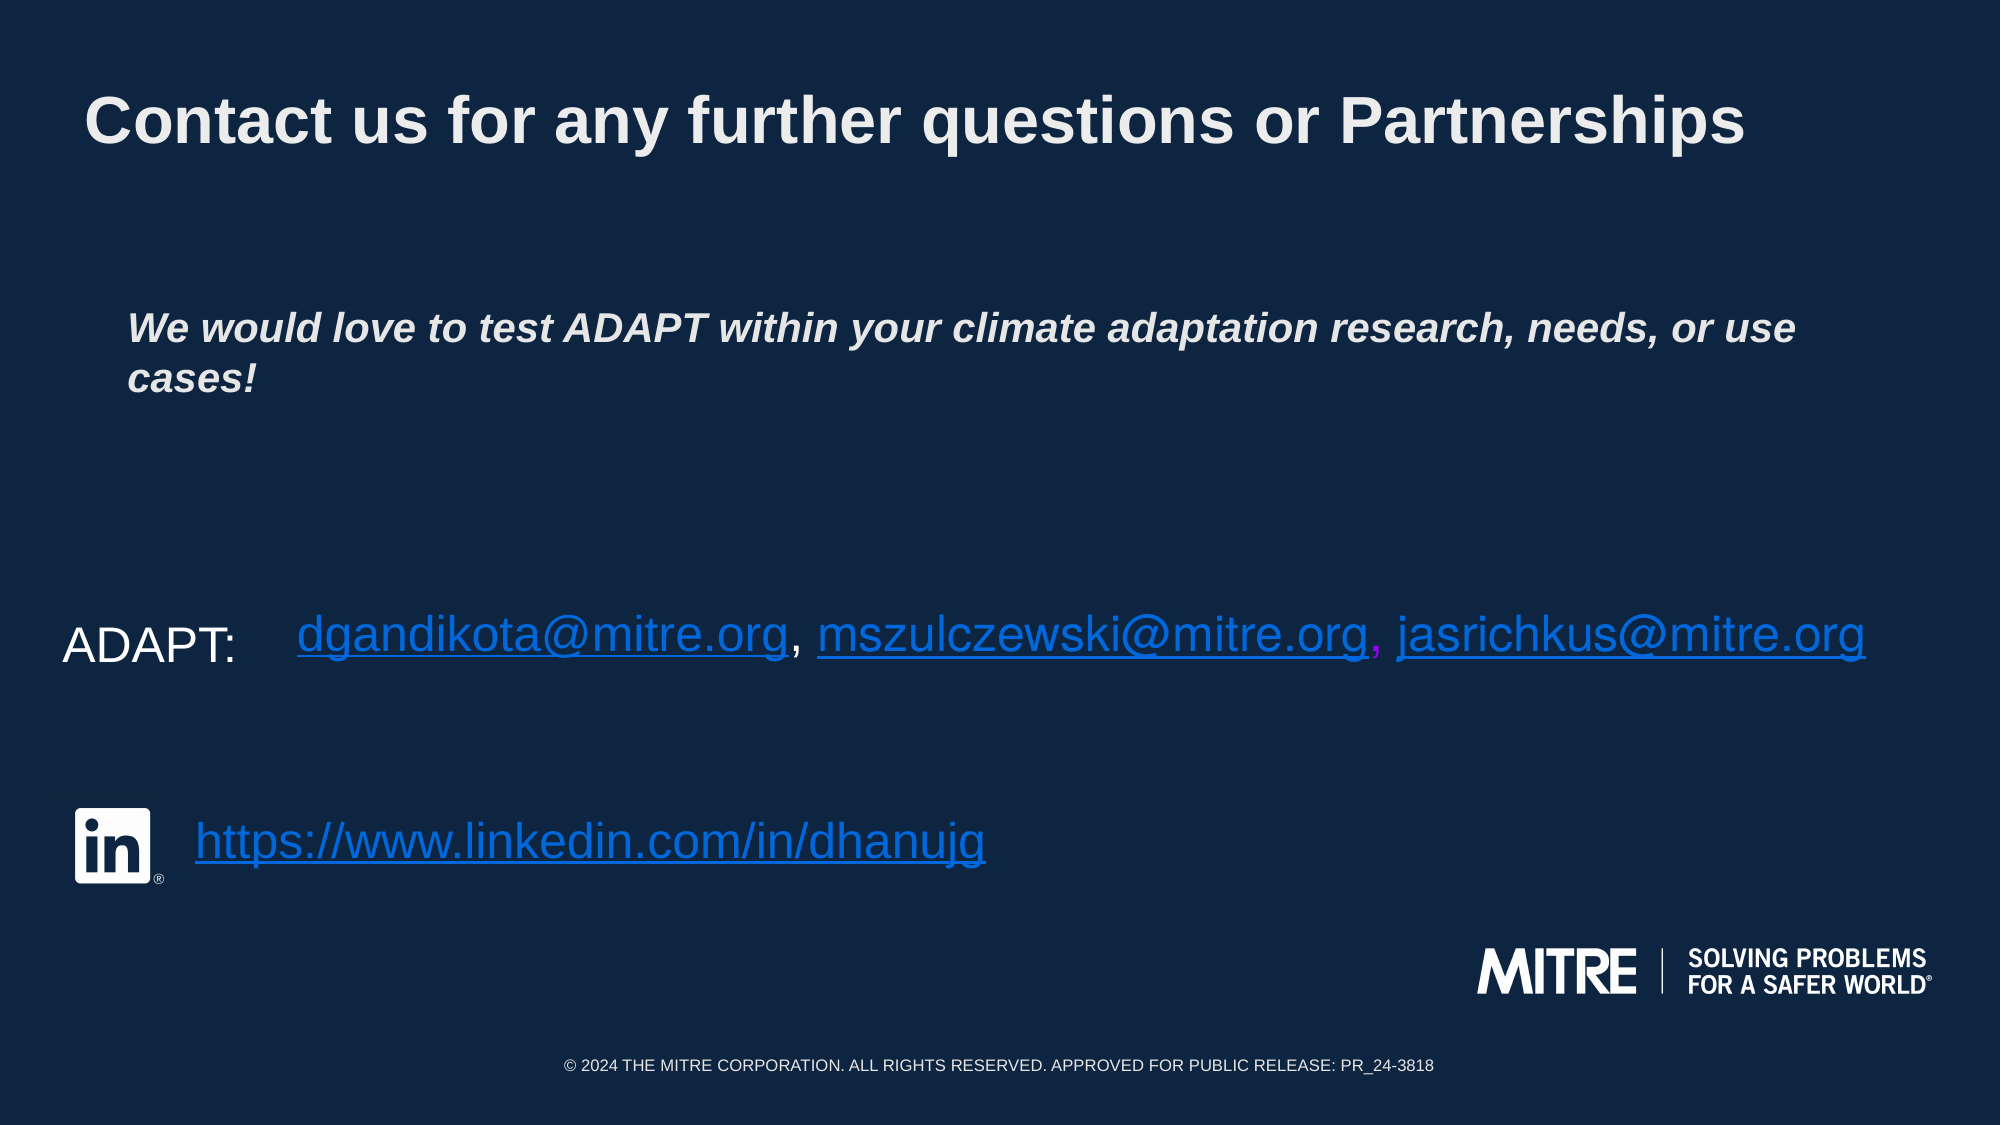

Contact us for any further questions or Partnerships
We would love to test ADAPT within your climate adaptation research, needs, or use cases!

dgandikota@mitre.org, mszulczewski@mitre.org, jasrichkus@mitre.org
ADAPT:

https://www.linkedin.com/in/dhanujg
© 2024 THE MITRE CORPORATION. ALL RIGHTS RESERVED. APPROVED FOR PUBLIC RELEASE: PR_24-3818